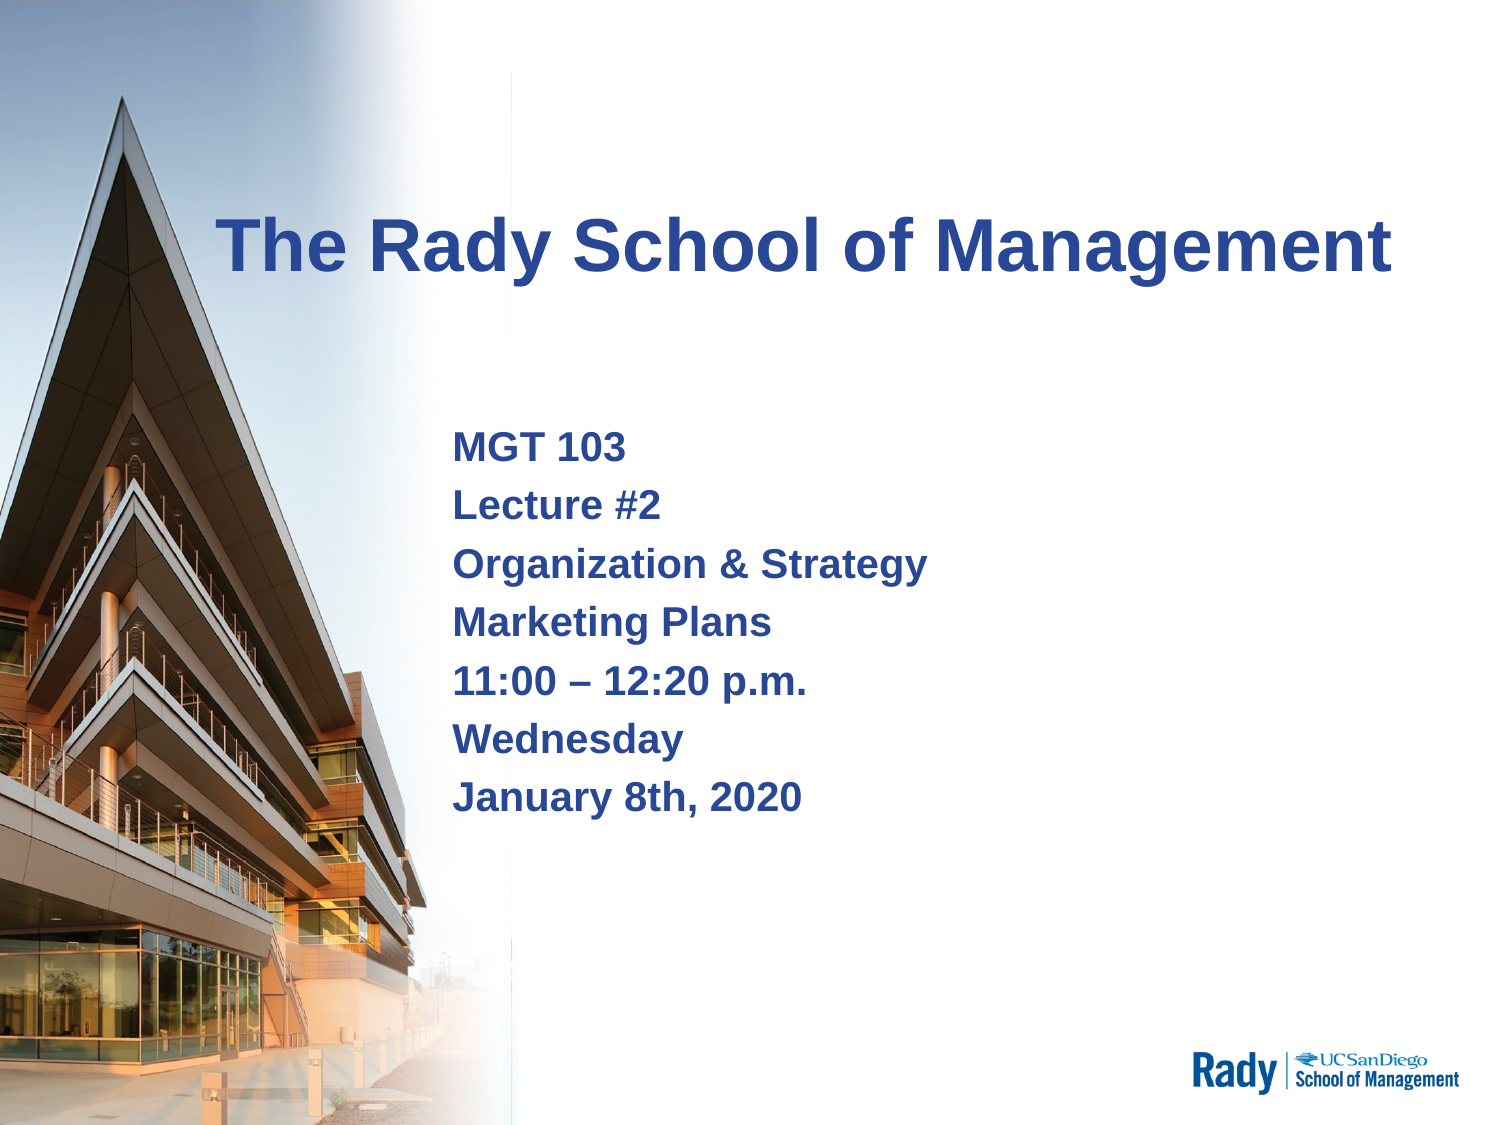

# The Rady School of Management
MGT 103
Lecture #2
Organization & Strategy
Marketing Plans
11:00 – 12:20 p.m.
Wednesday
January 8th, 2020